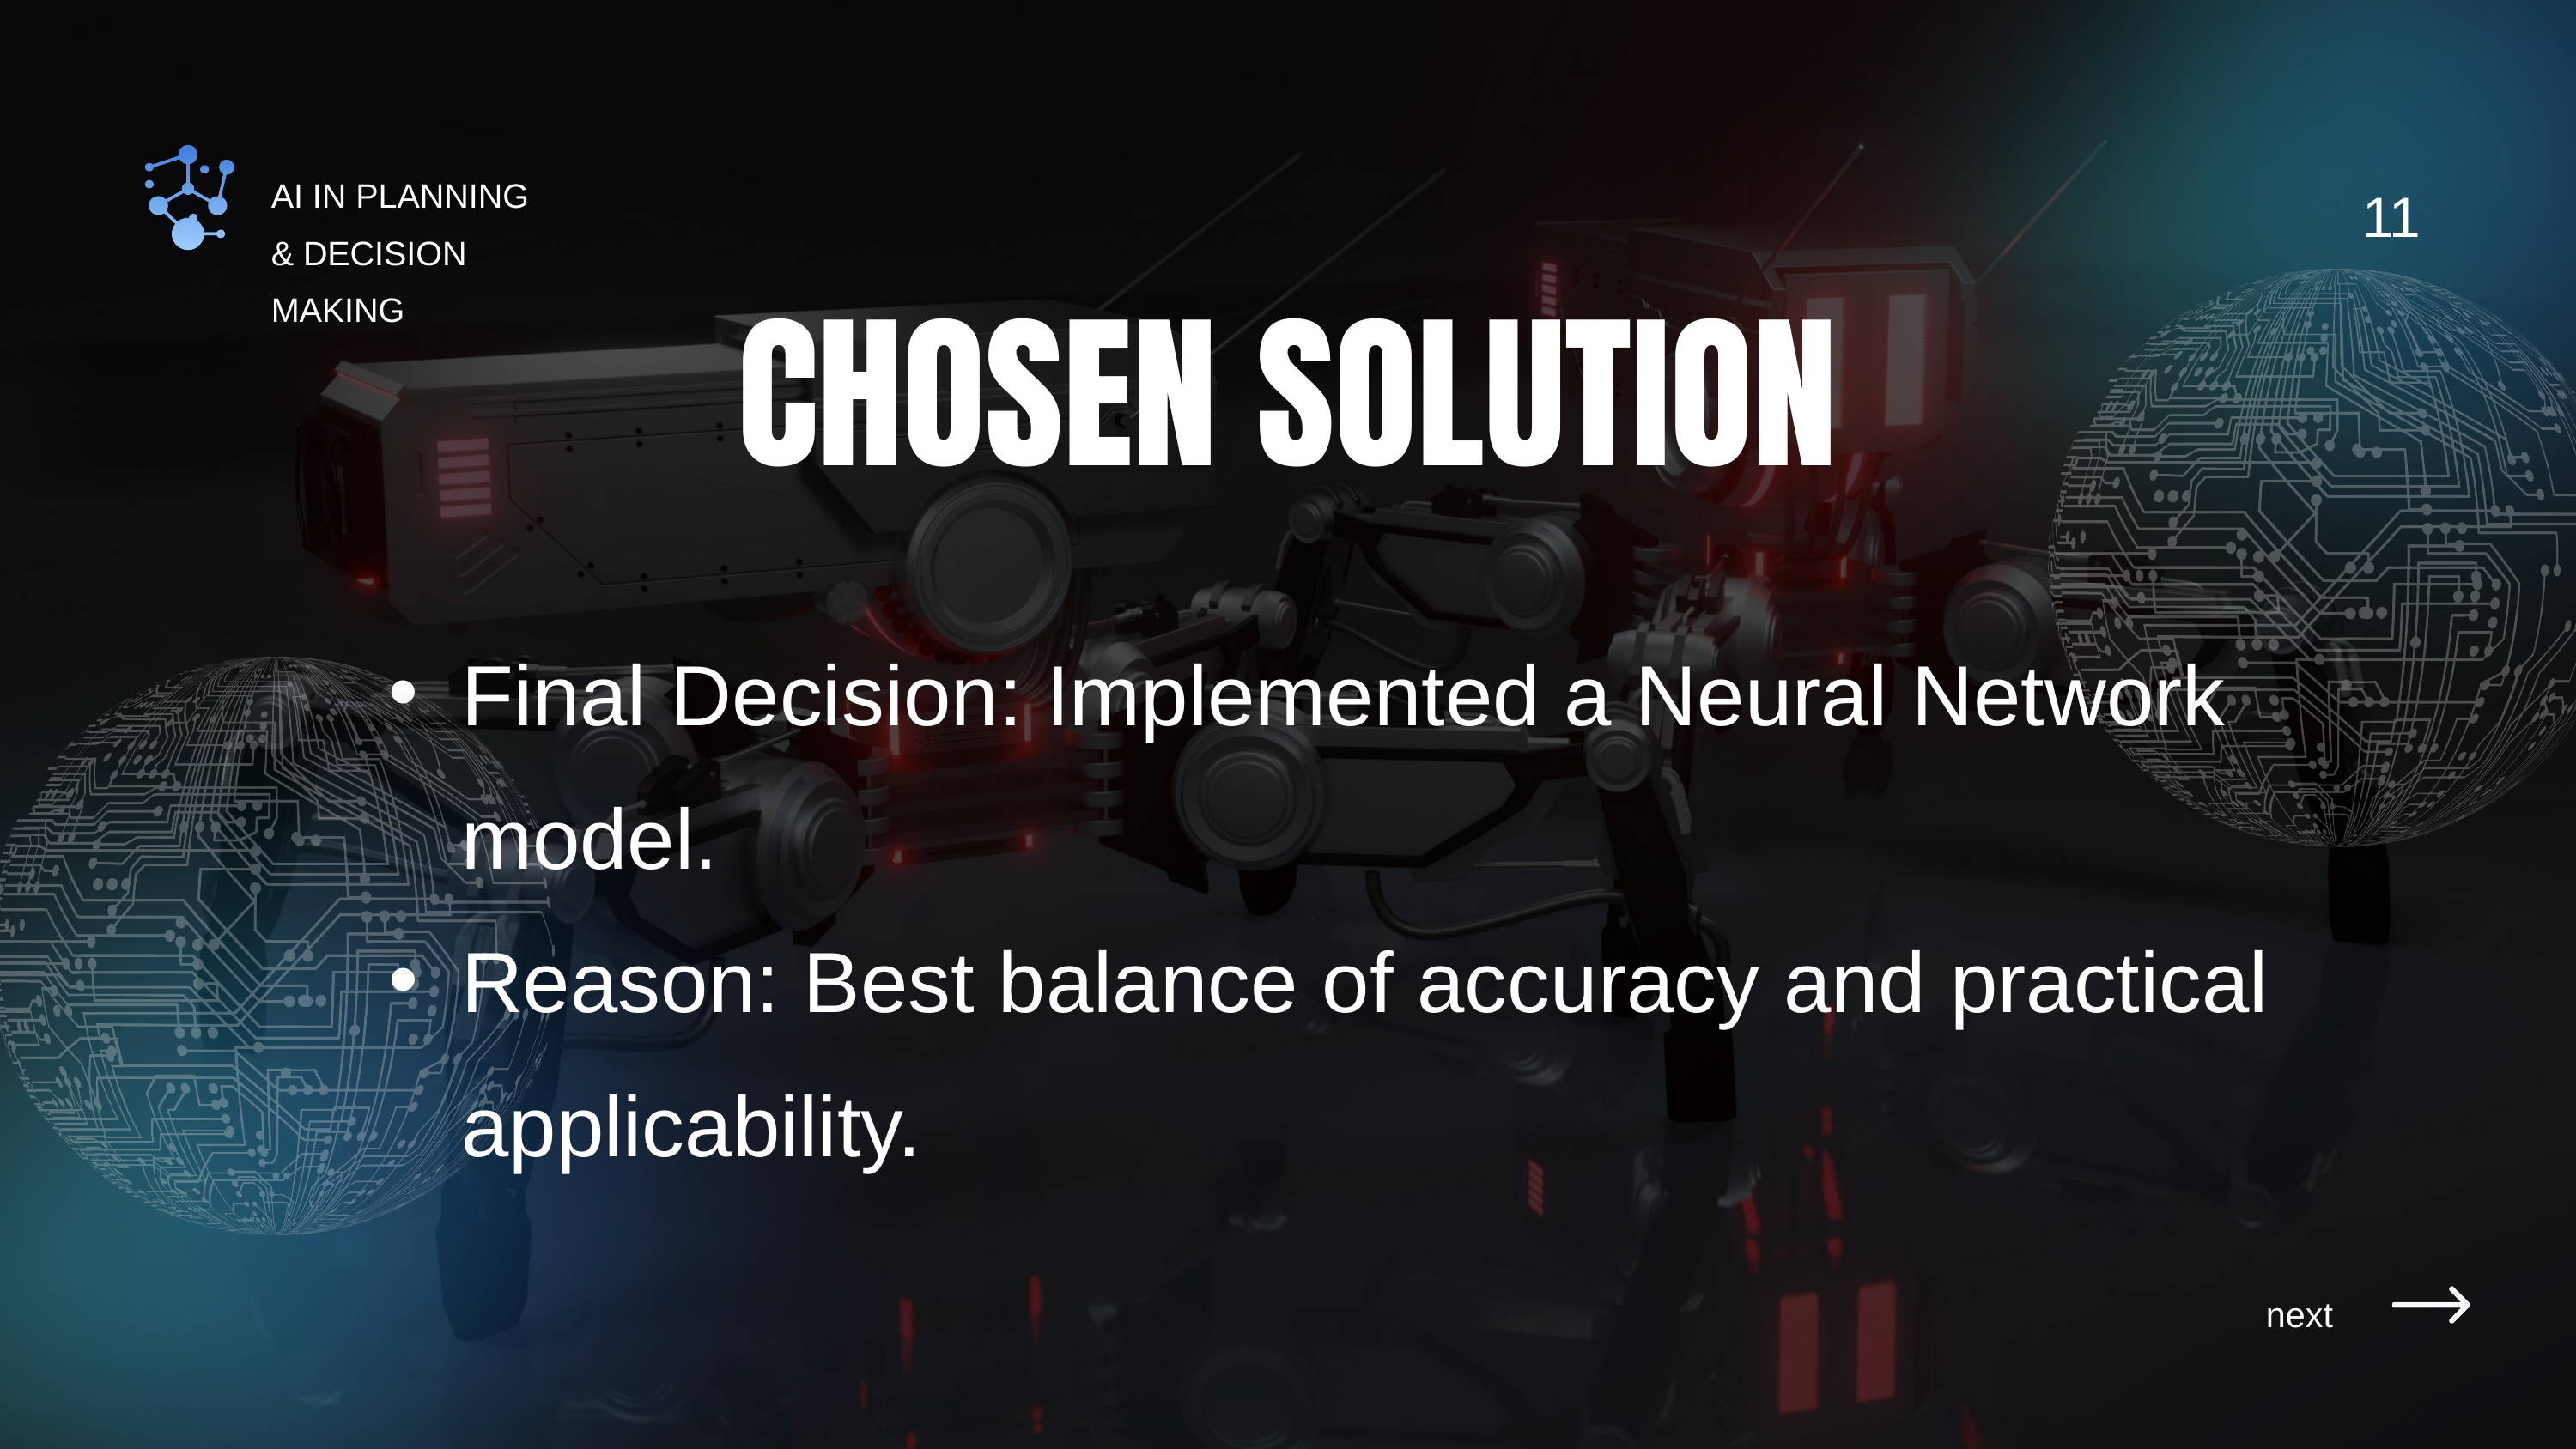

11
AI IN PLANNING & DECISION MAKING

CHOSEN SOLUTION

Final Decision: Implemented a Neural Network model.
Reason: Best balance of accuracy and practical applicability.

next